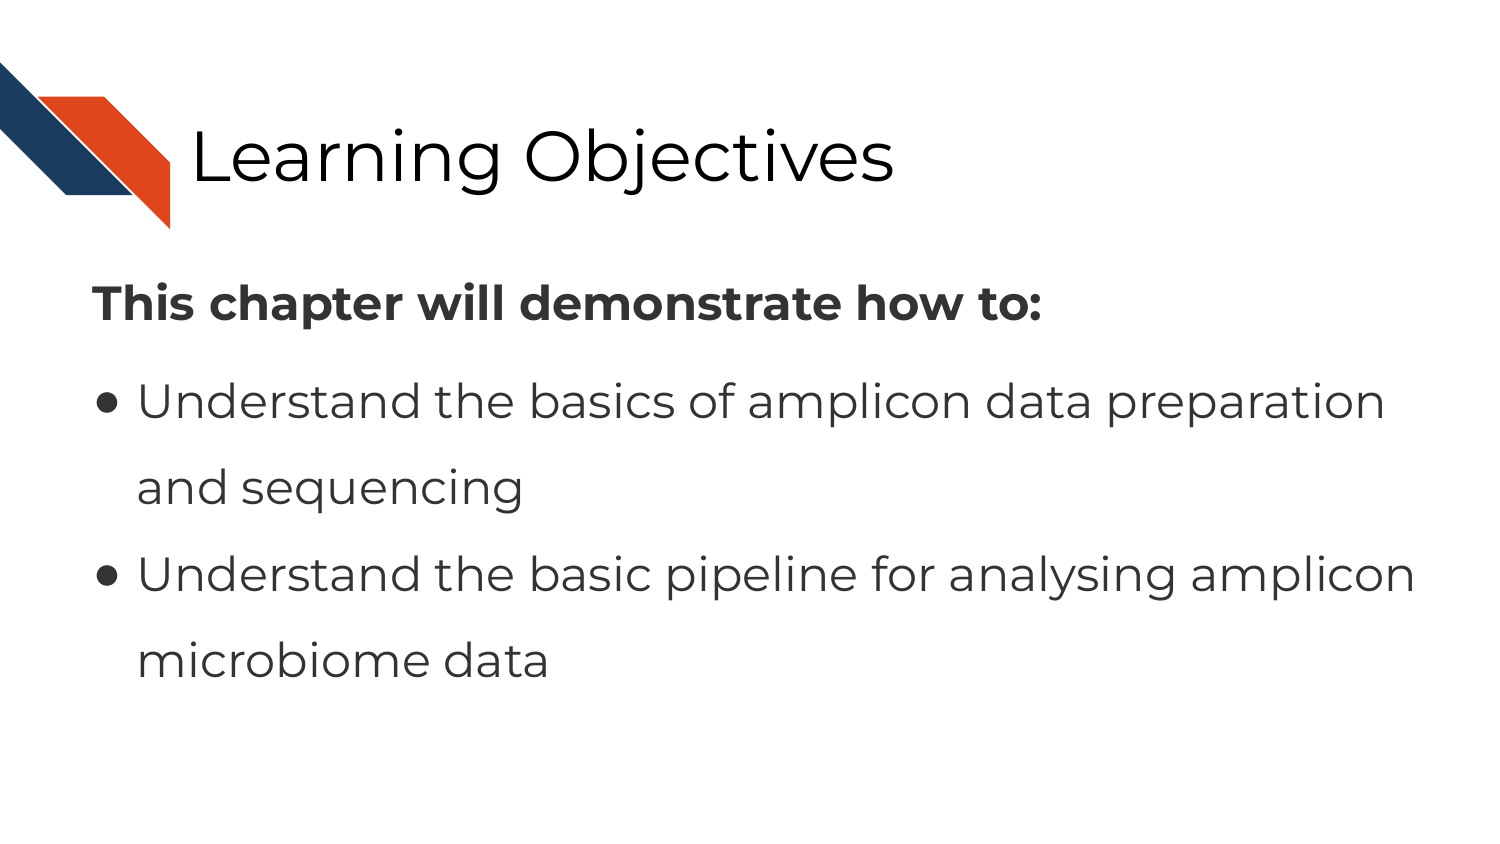

# Learning Objectives
This chapter will demonstrate how to:
Understand the basics of amplicon data preparation and sequencing
Understand the basic pipeline for analysing amplicon microbiome data